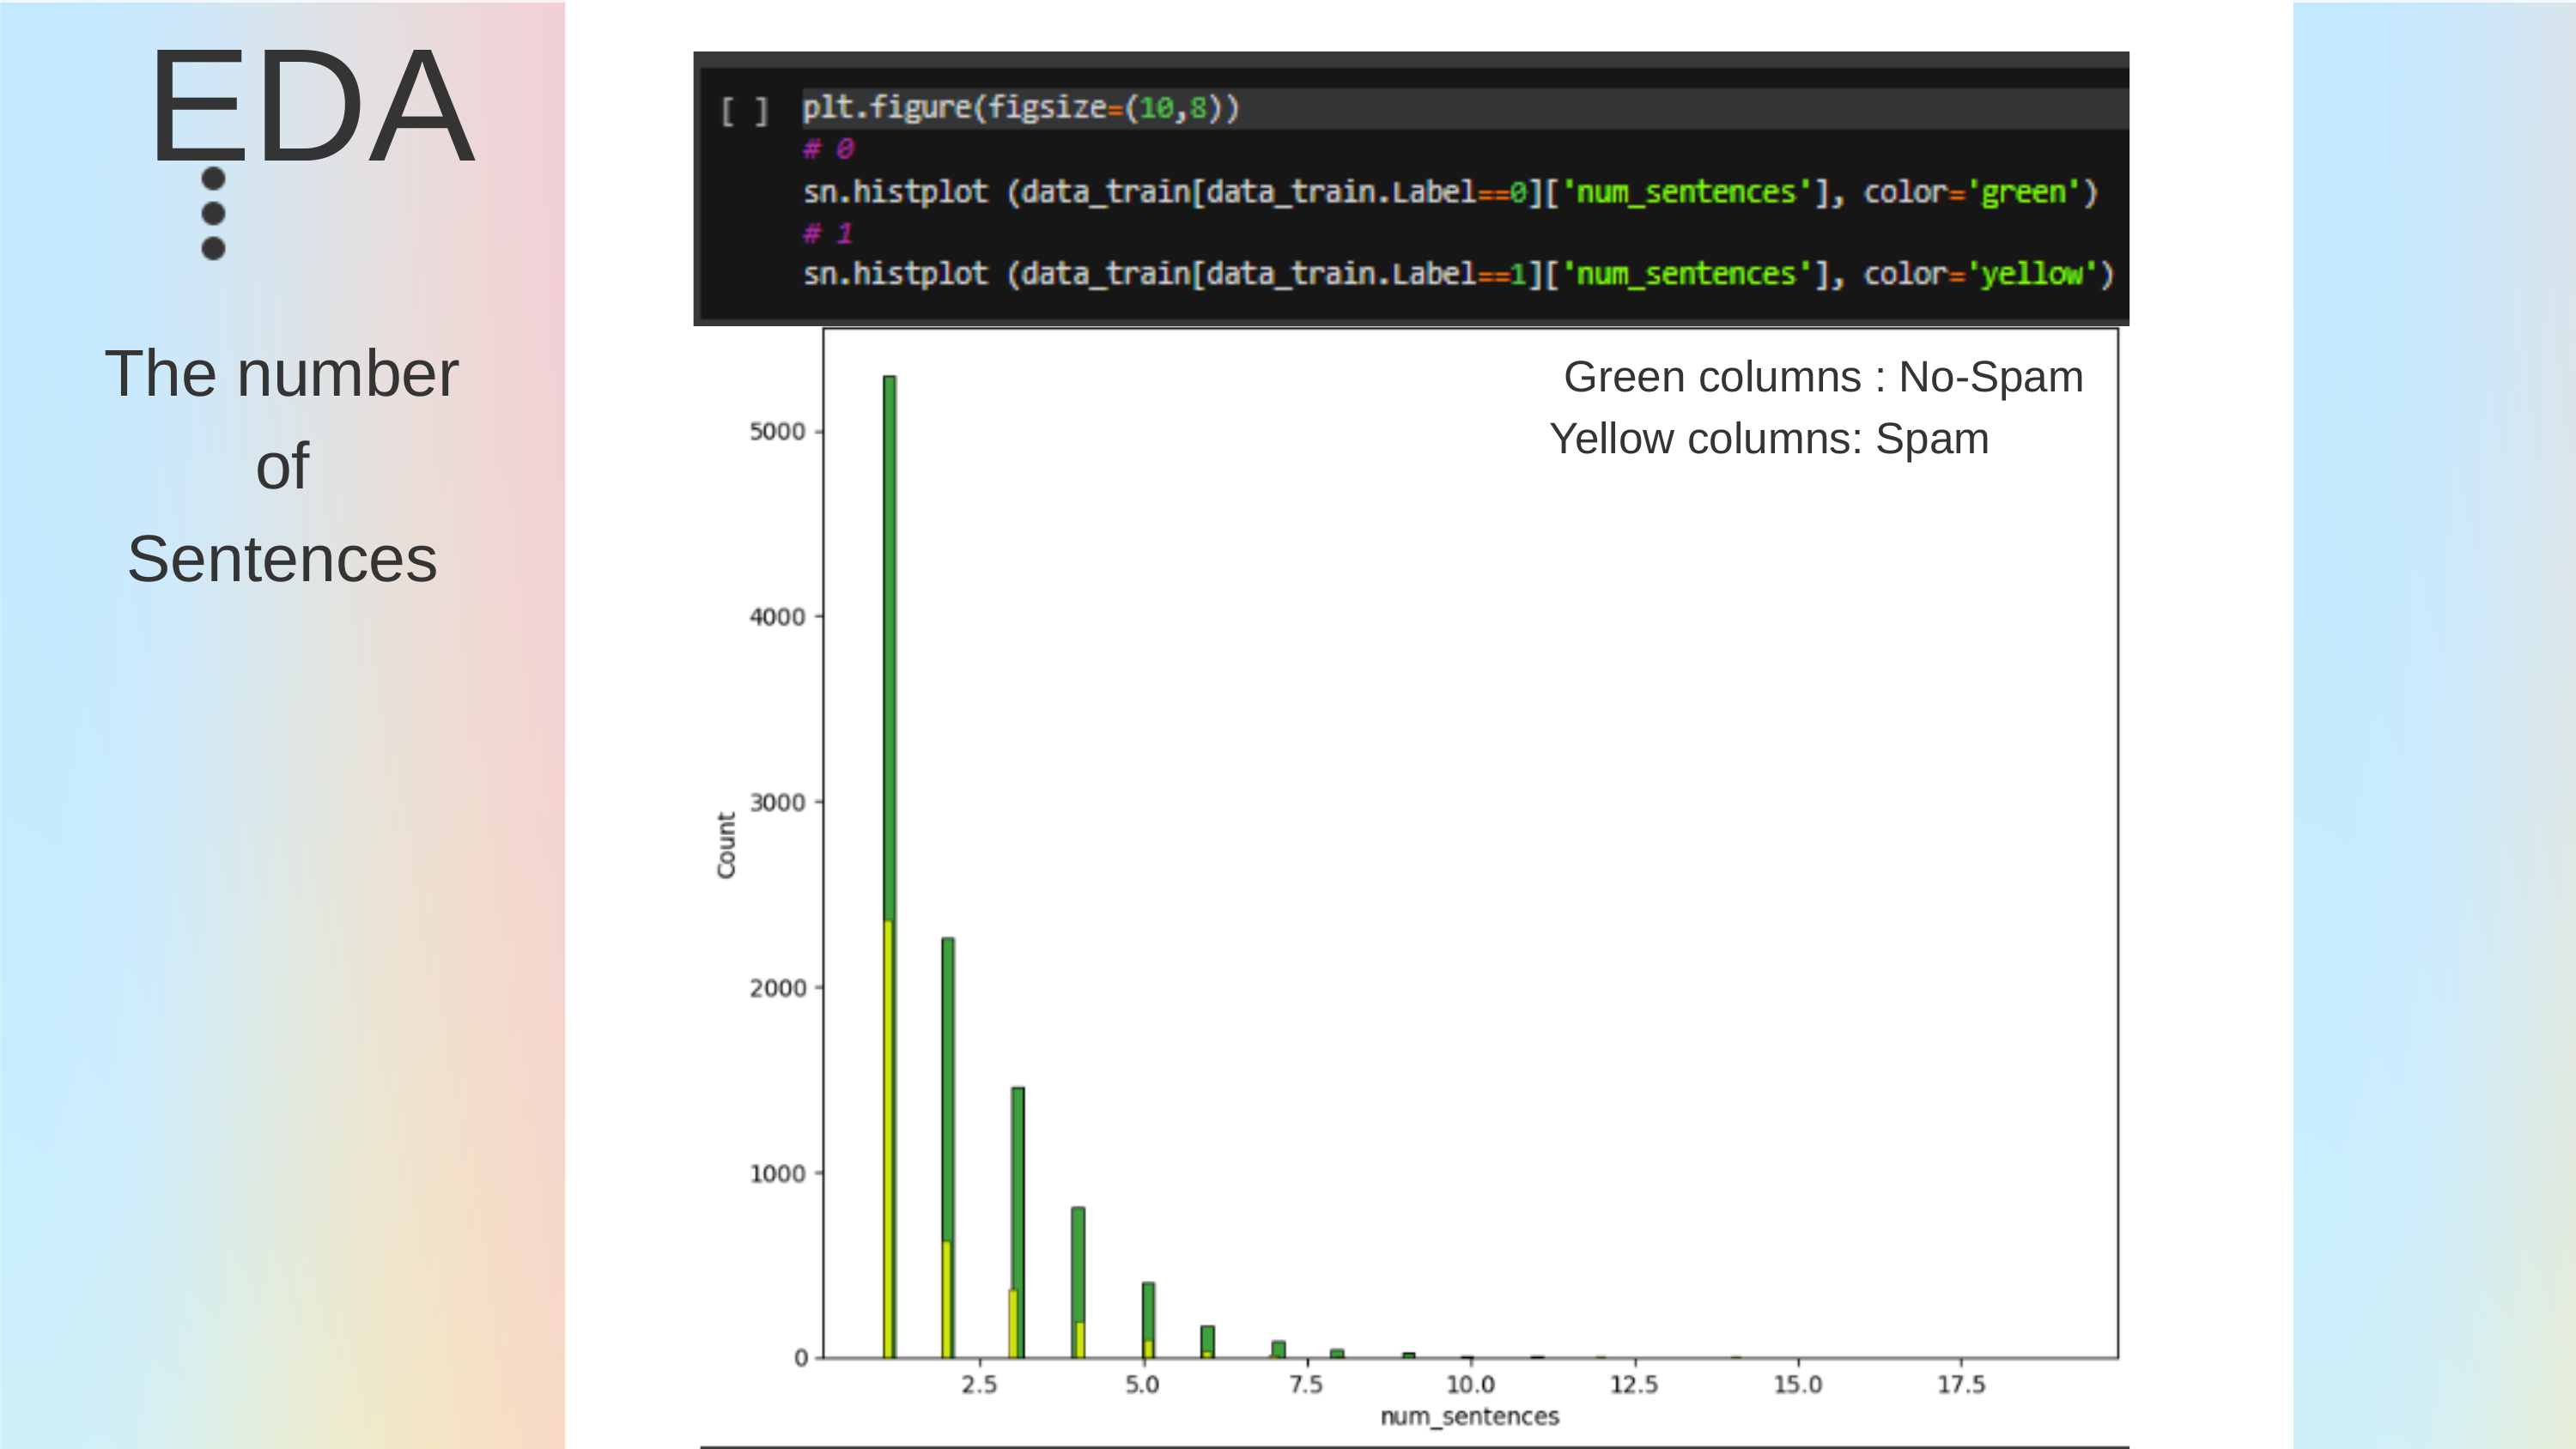

EDA

The number of Sentences
Green columns : No-Spam
Yellow columns: Spam